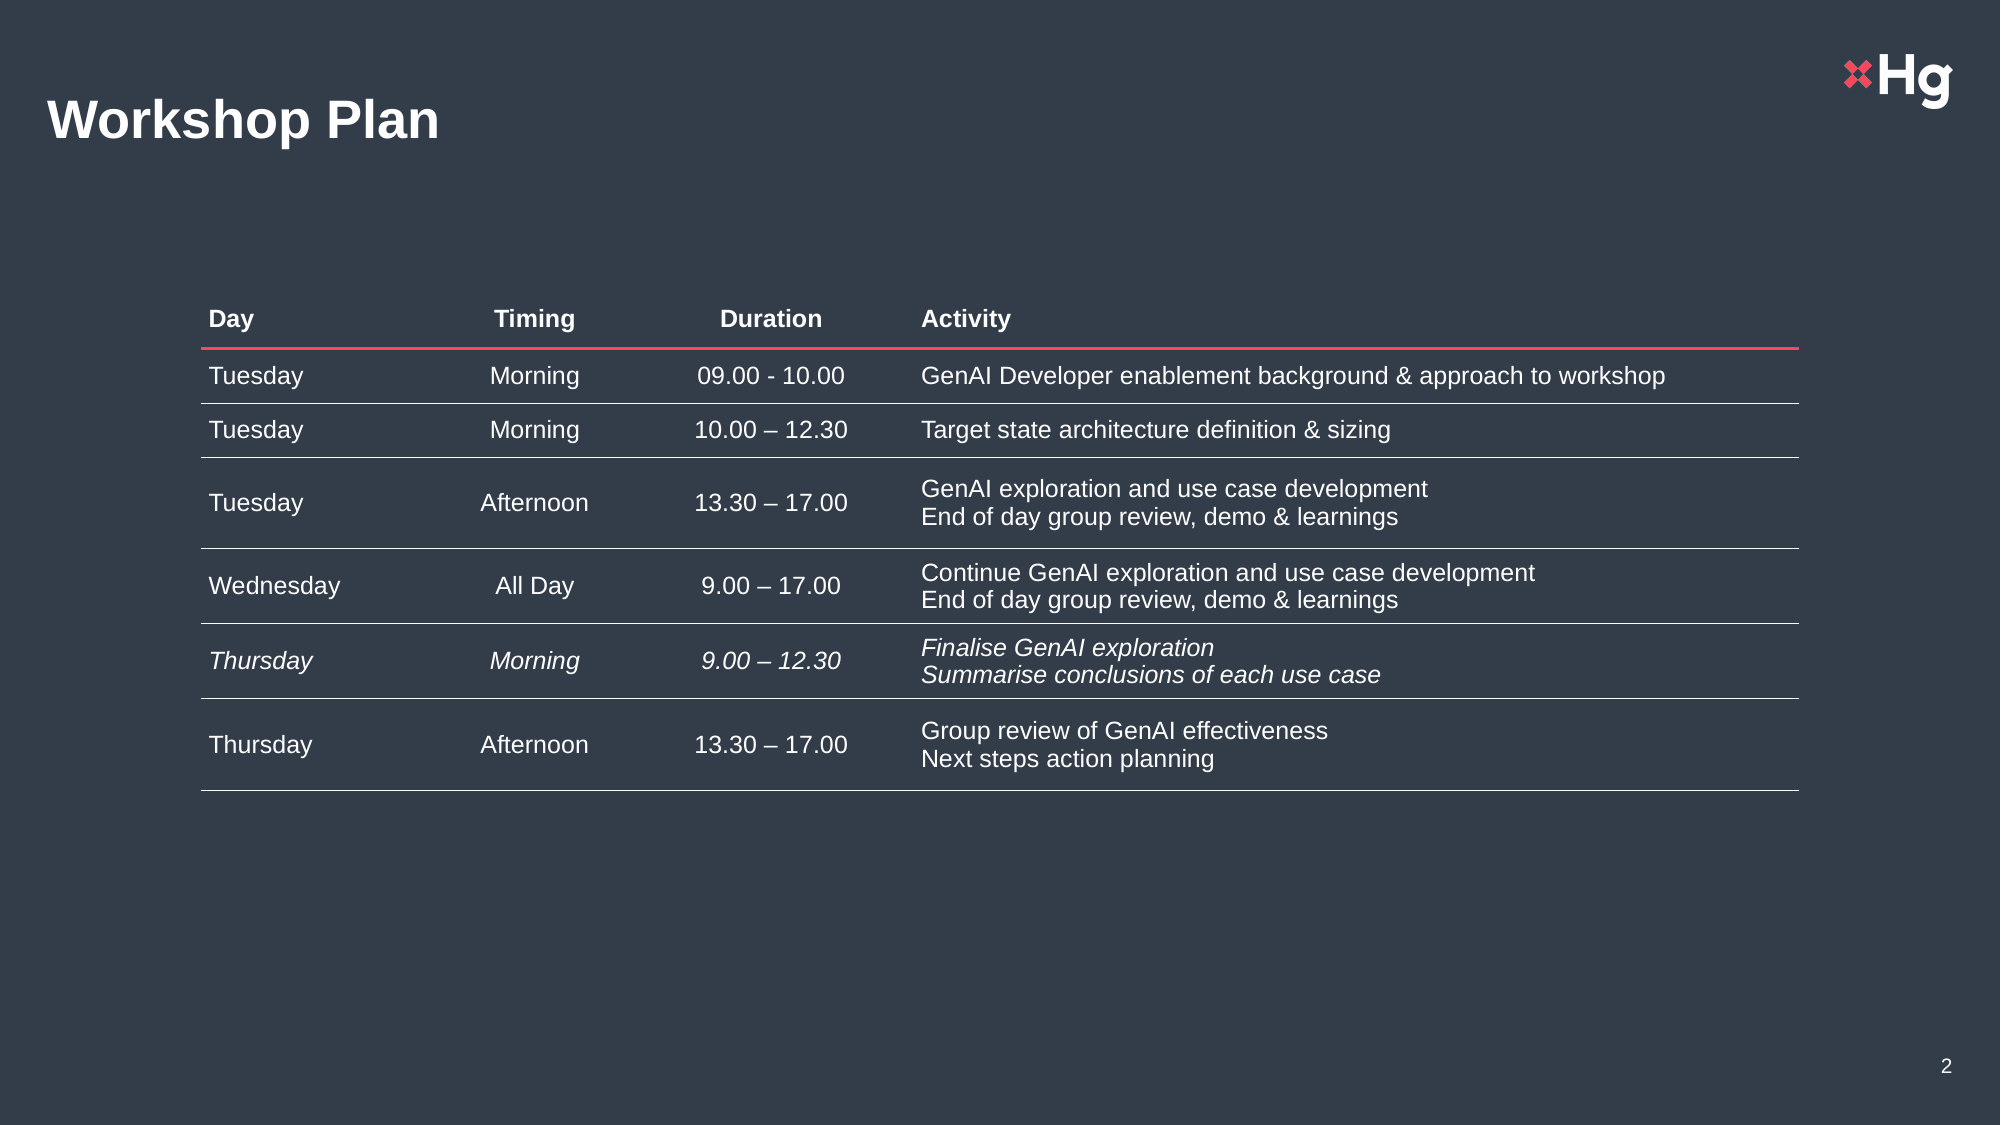

# Workshop Plan
| Day | Timing | Duration | Activity |
| --- | --- | --- | --- |
| Tuesday | Morning | 09.00 - 10.00 | GenAI Developer enablement background & approach to workshop |
| Tuesday | Morning | 10.00 – 12.30 | Target state architecture definition & sizing |
| Tuesday | Afternoon | 13.30 – 17.00 | GenAI exploration and use case development End of day group review, demo & learnings |
| Wednesday | All Day | 9.00 – 17.00 | Continue GenAI exploration and use case development End of day group review, demo & learnings |
| Thursday | Morning | 9.00 – 12.30 | Finalise GenAI exploration Summarise conclusions of each use case |
| Thursday | Afternoon | 13.30 – 17.00 | Group review of GenAI effectiveness Next steps action planning |